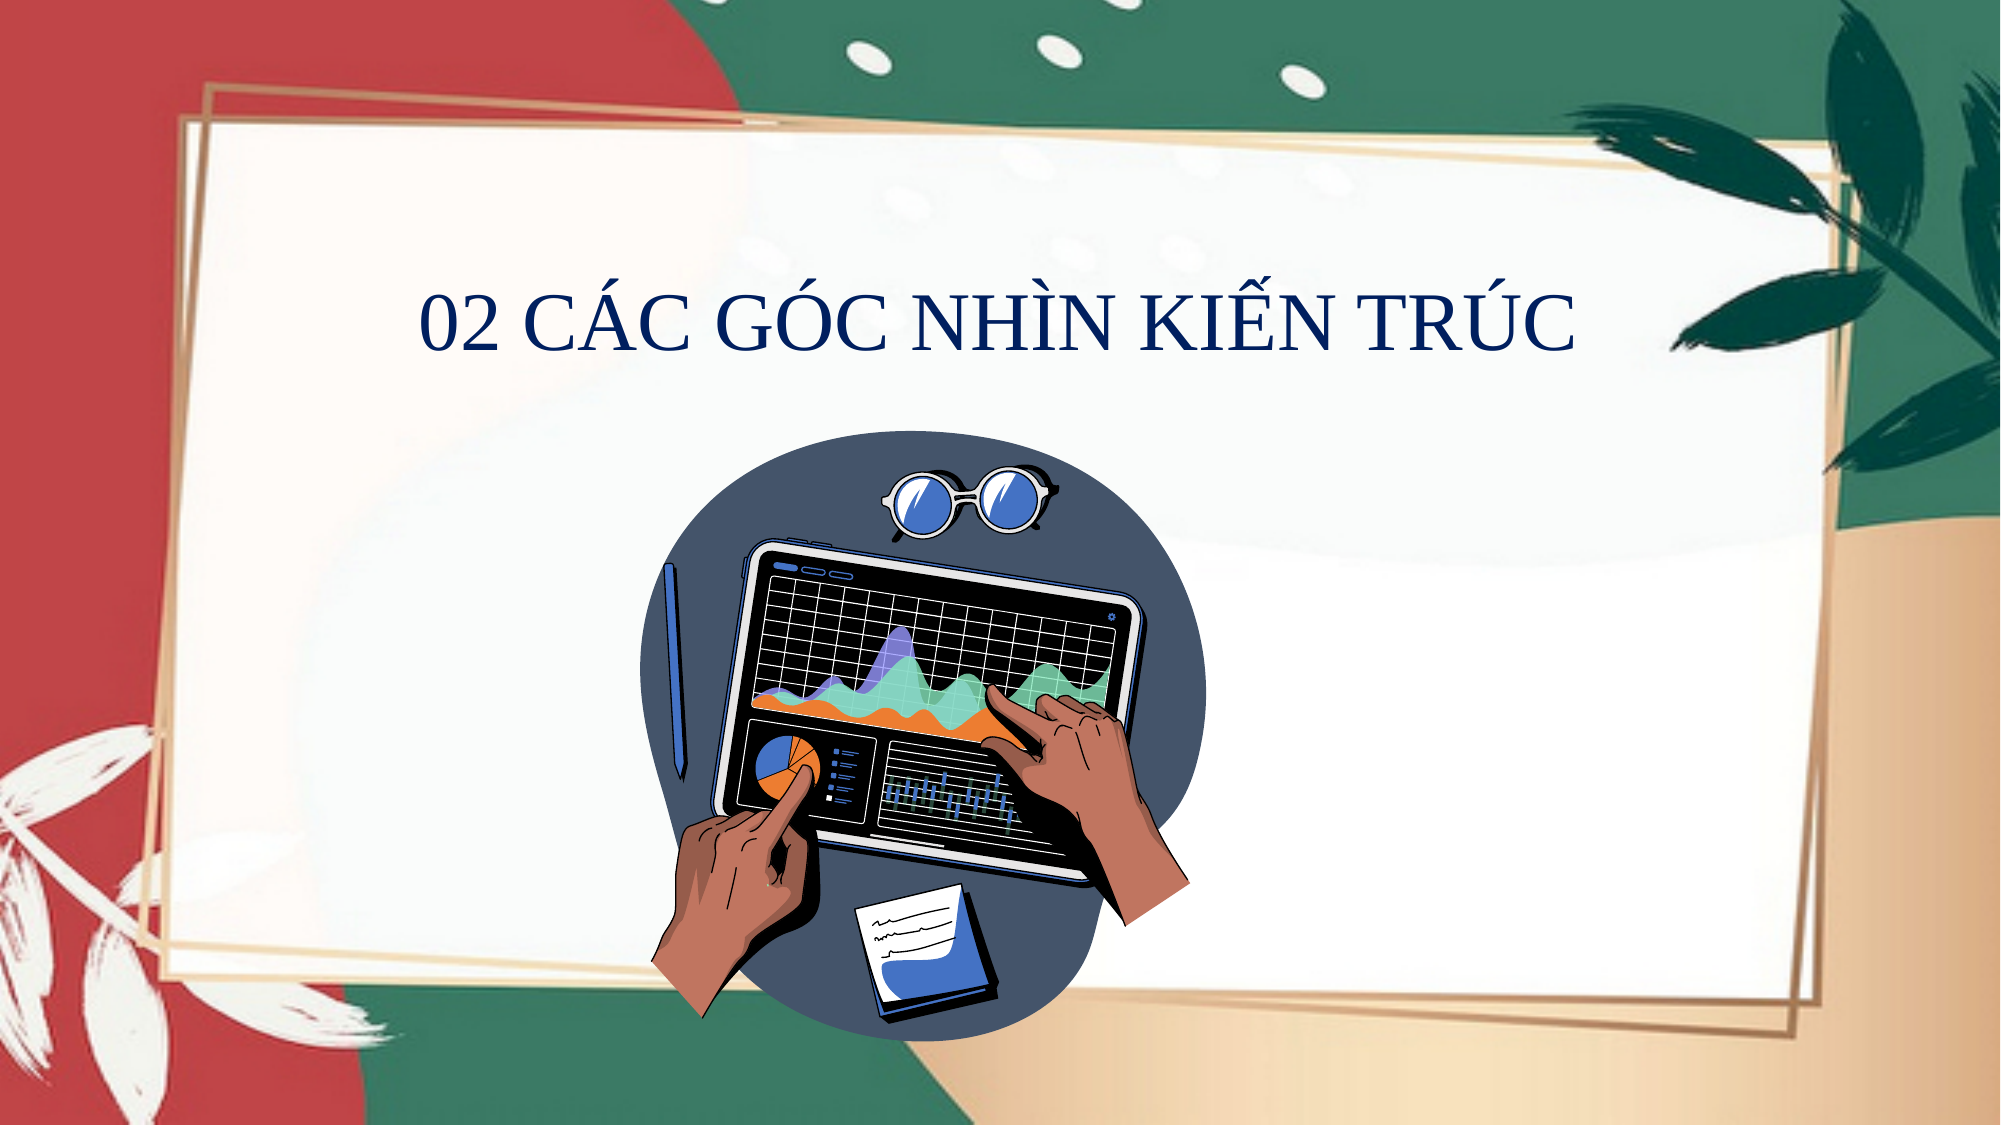

# 02 CÁC GÓC NHÌN KIẾN TRÚC